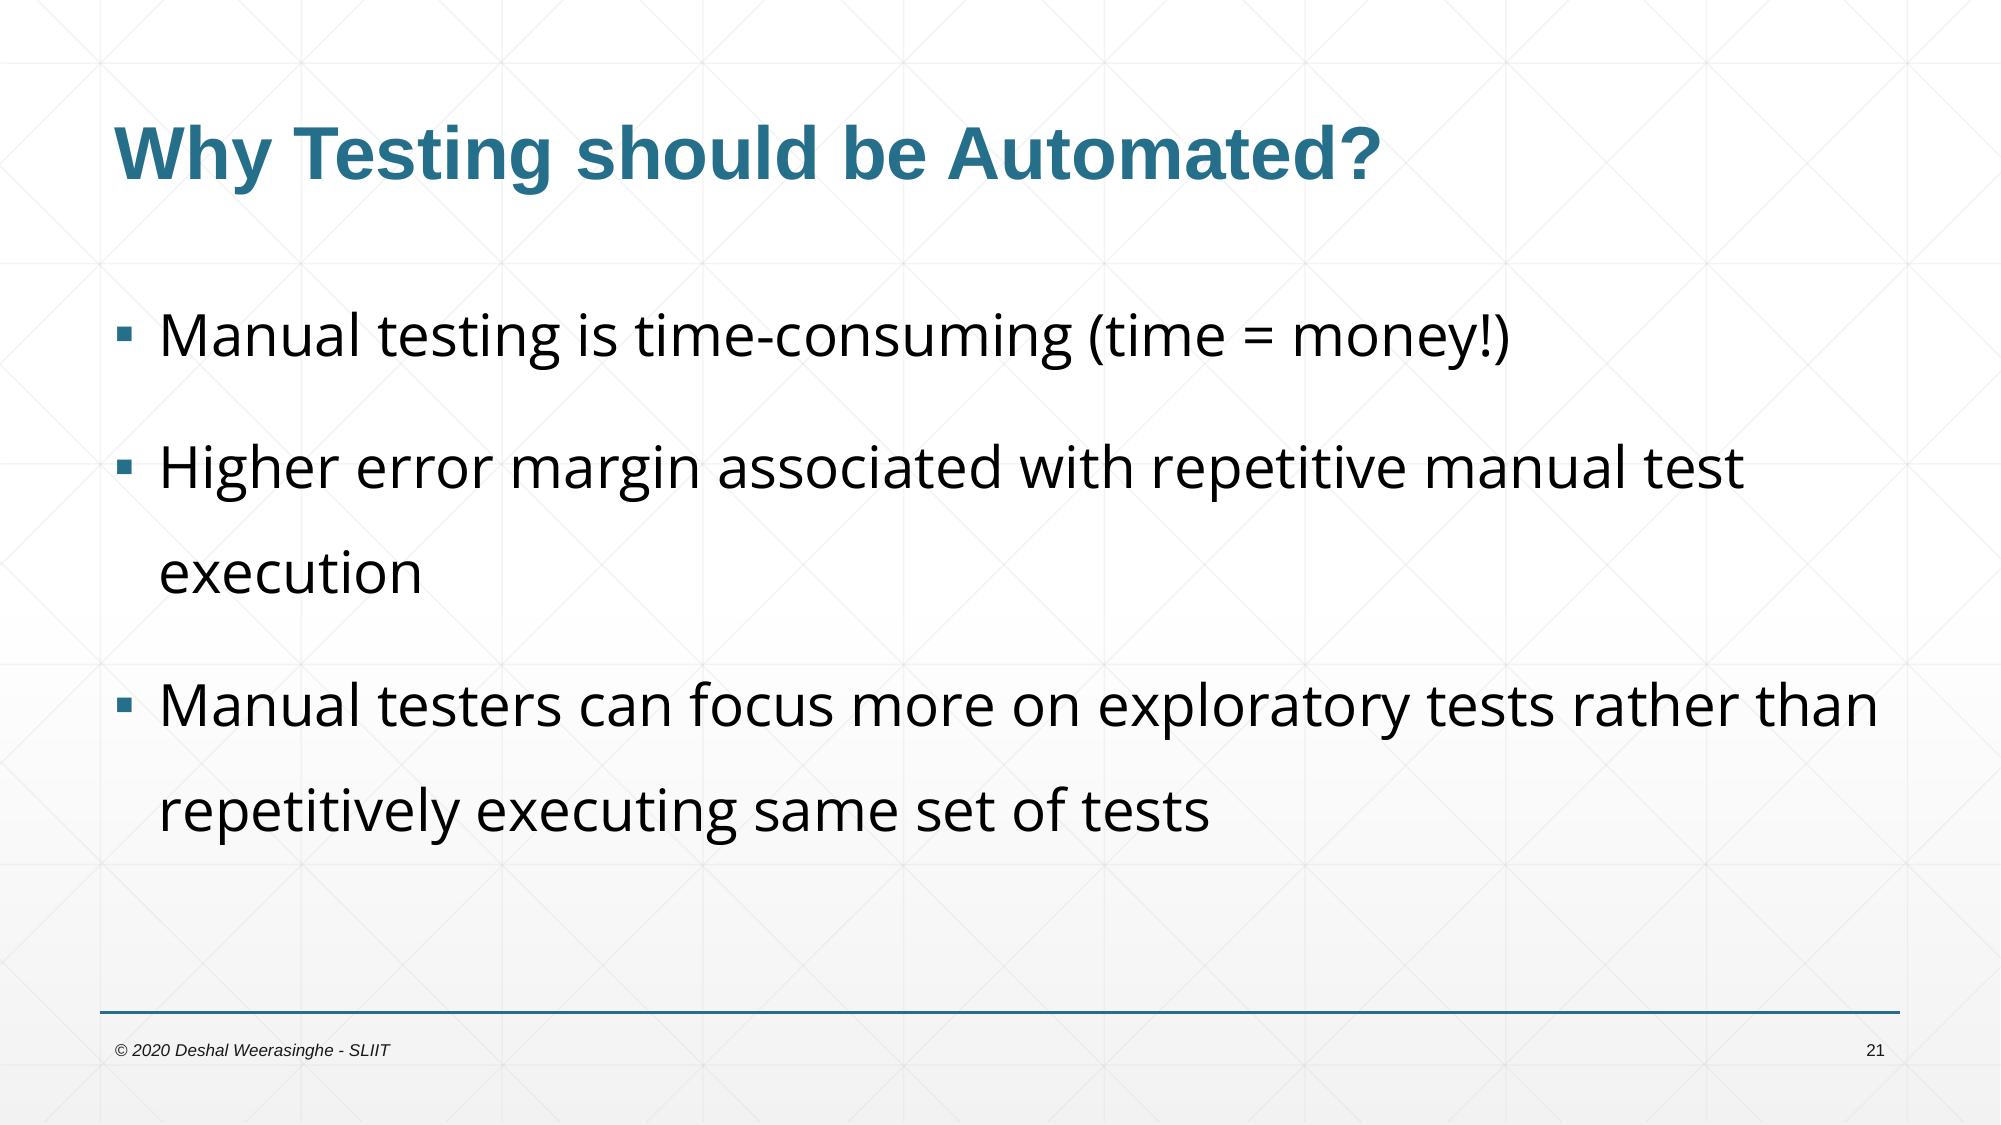

# Why Testing should be Automated?
Manual testing is time-consuming (time = money!)
Higher error margin associated with repetitive manual test execution
Manual testers can focus more on exploratory tests rather than repetitively executing same set of tests

© 2020 Deshal Weerasinghe - SLIIT
21